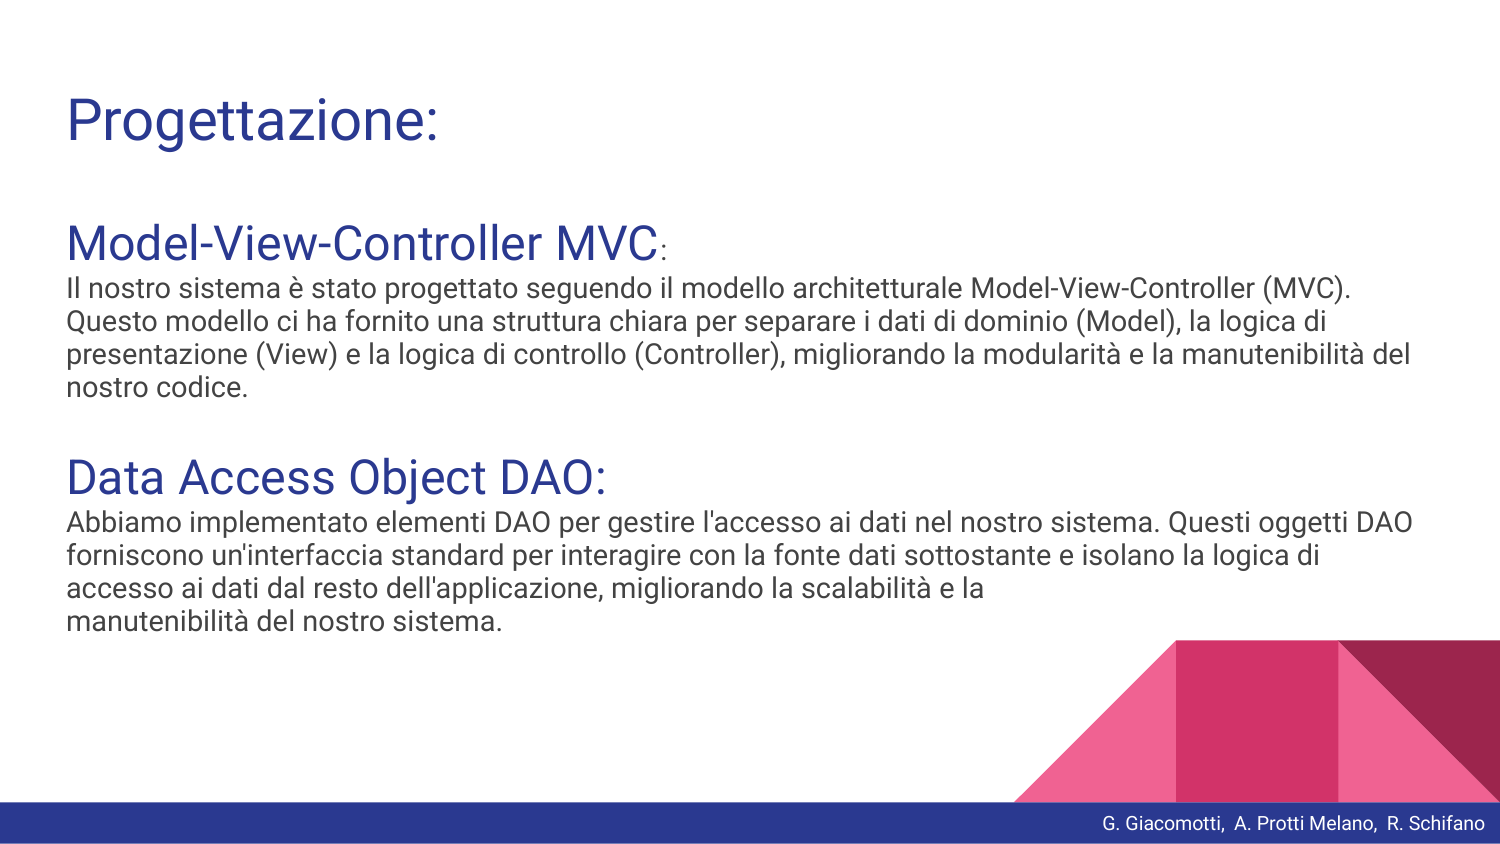

# Progettazione:
Model-View-Controller MVC:
Il nostro sistema è stato progettato seguendo il modello architetturale Model-View-Controller (MVC). Questo modello ci ha fornito una struttura chiara per separare i dati di dominio (Model), la logica di presentazione (View) e la logica di controllo (Controller), migliorando la modularità e la manutenibilità del nostro codice.

Data Access Object DAO:
Abbiamo implementato elementi DAO per gestire l'accesso ai dati nel nostro sistema. Questi oggetti DAO forniscono un'interfaccia standard per interagire con la fonte dati sottostante e isolano la logica di accesso ai dati dal resto dell'applicazione, migliorando la scalabilità e la
manutenibilità del nostro sistema.
G. Giacomotti,  A. Protti Melano,  R. Schifano